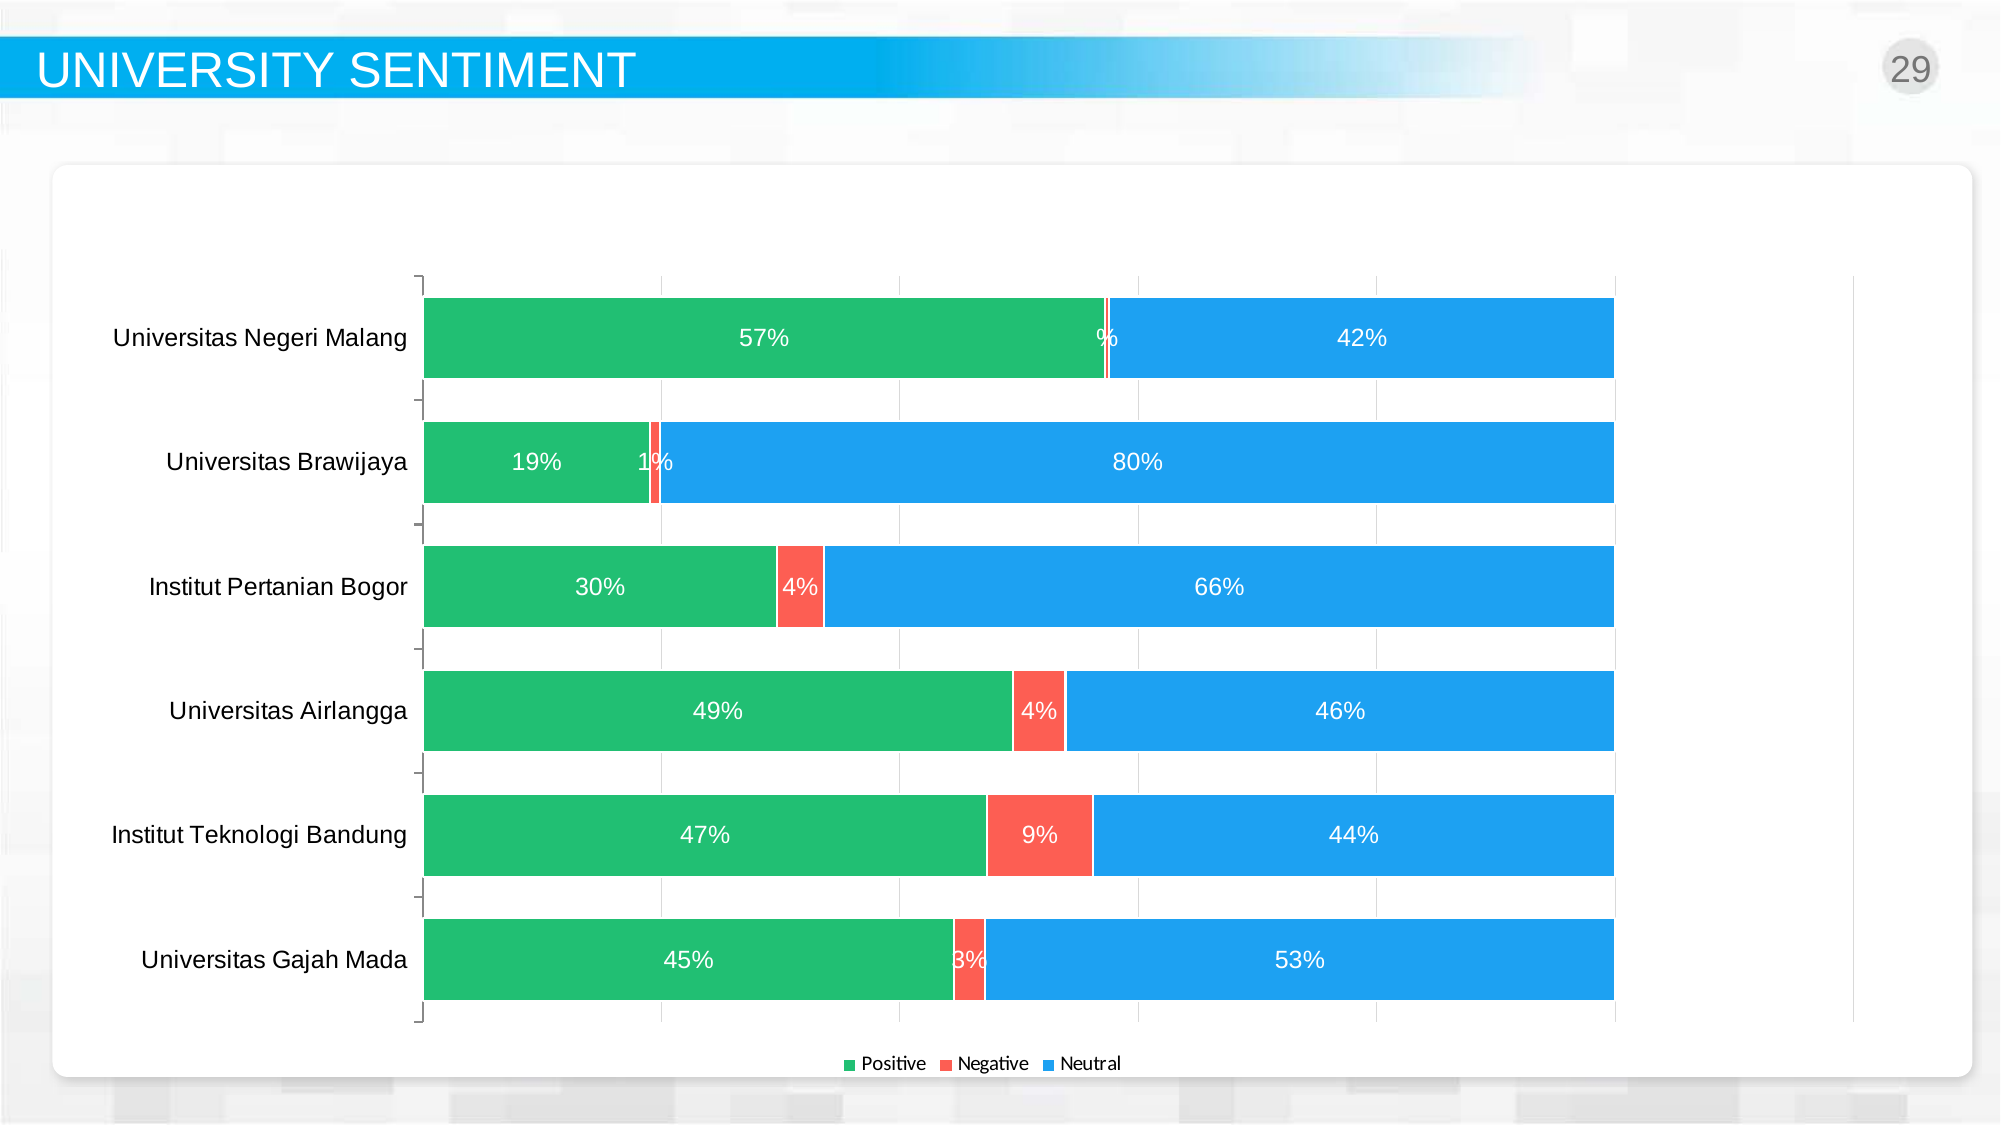

UNIVERSITY SENTIMENT
29

### Chart

| Category | Positive | Negative | Neutral |
|---|---|---|---|
| Universitas Gajah Mada | 0.4456168658839515 | 0.025477166089891933 | 0.5289059680261565 |
| Institut Teknologi Bandung | 0.4732531526275636 | 0.08845308082394651 | 0.4382937665484899 |
| Universitas Airlangga | 0.49475392867224993 | 0.04417991907405665 | 0.4610661522536934 |
| Institut Pertanian Bogor | 0.2968943245843067 | 0.0391644908616188 | 0.6639411845540745 |
| Universitas Brawijaya | 0.19080732700135686 | 0.008310719131614654 | 0.8008819538670285 |
| Universitas Negeri Malang | 0.5723270440251572 | 0.0031446540880503146 | 0.42452830188679247 |